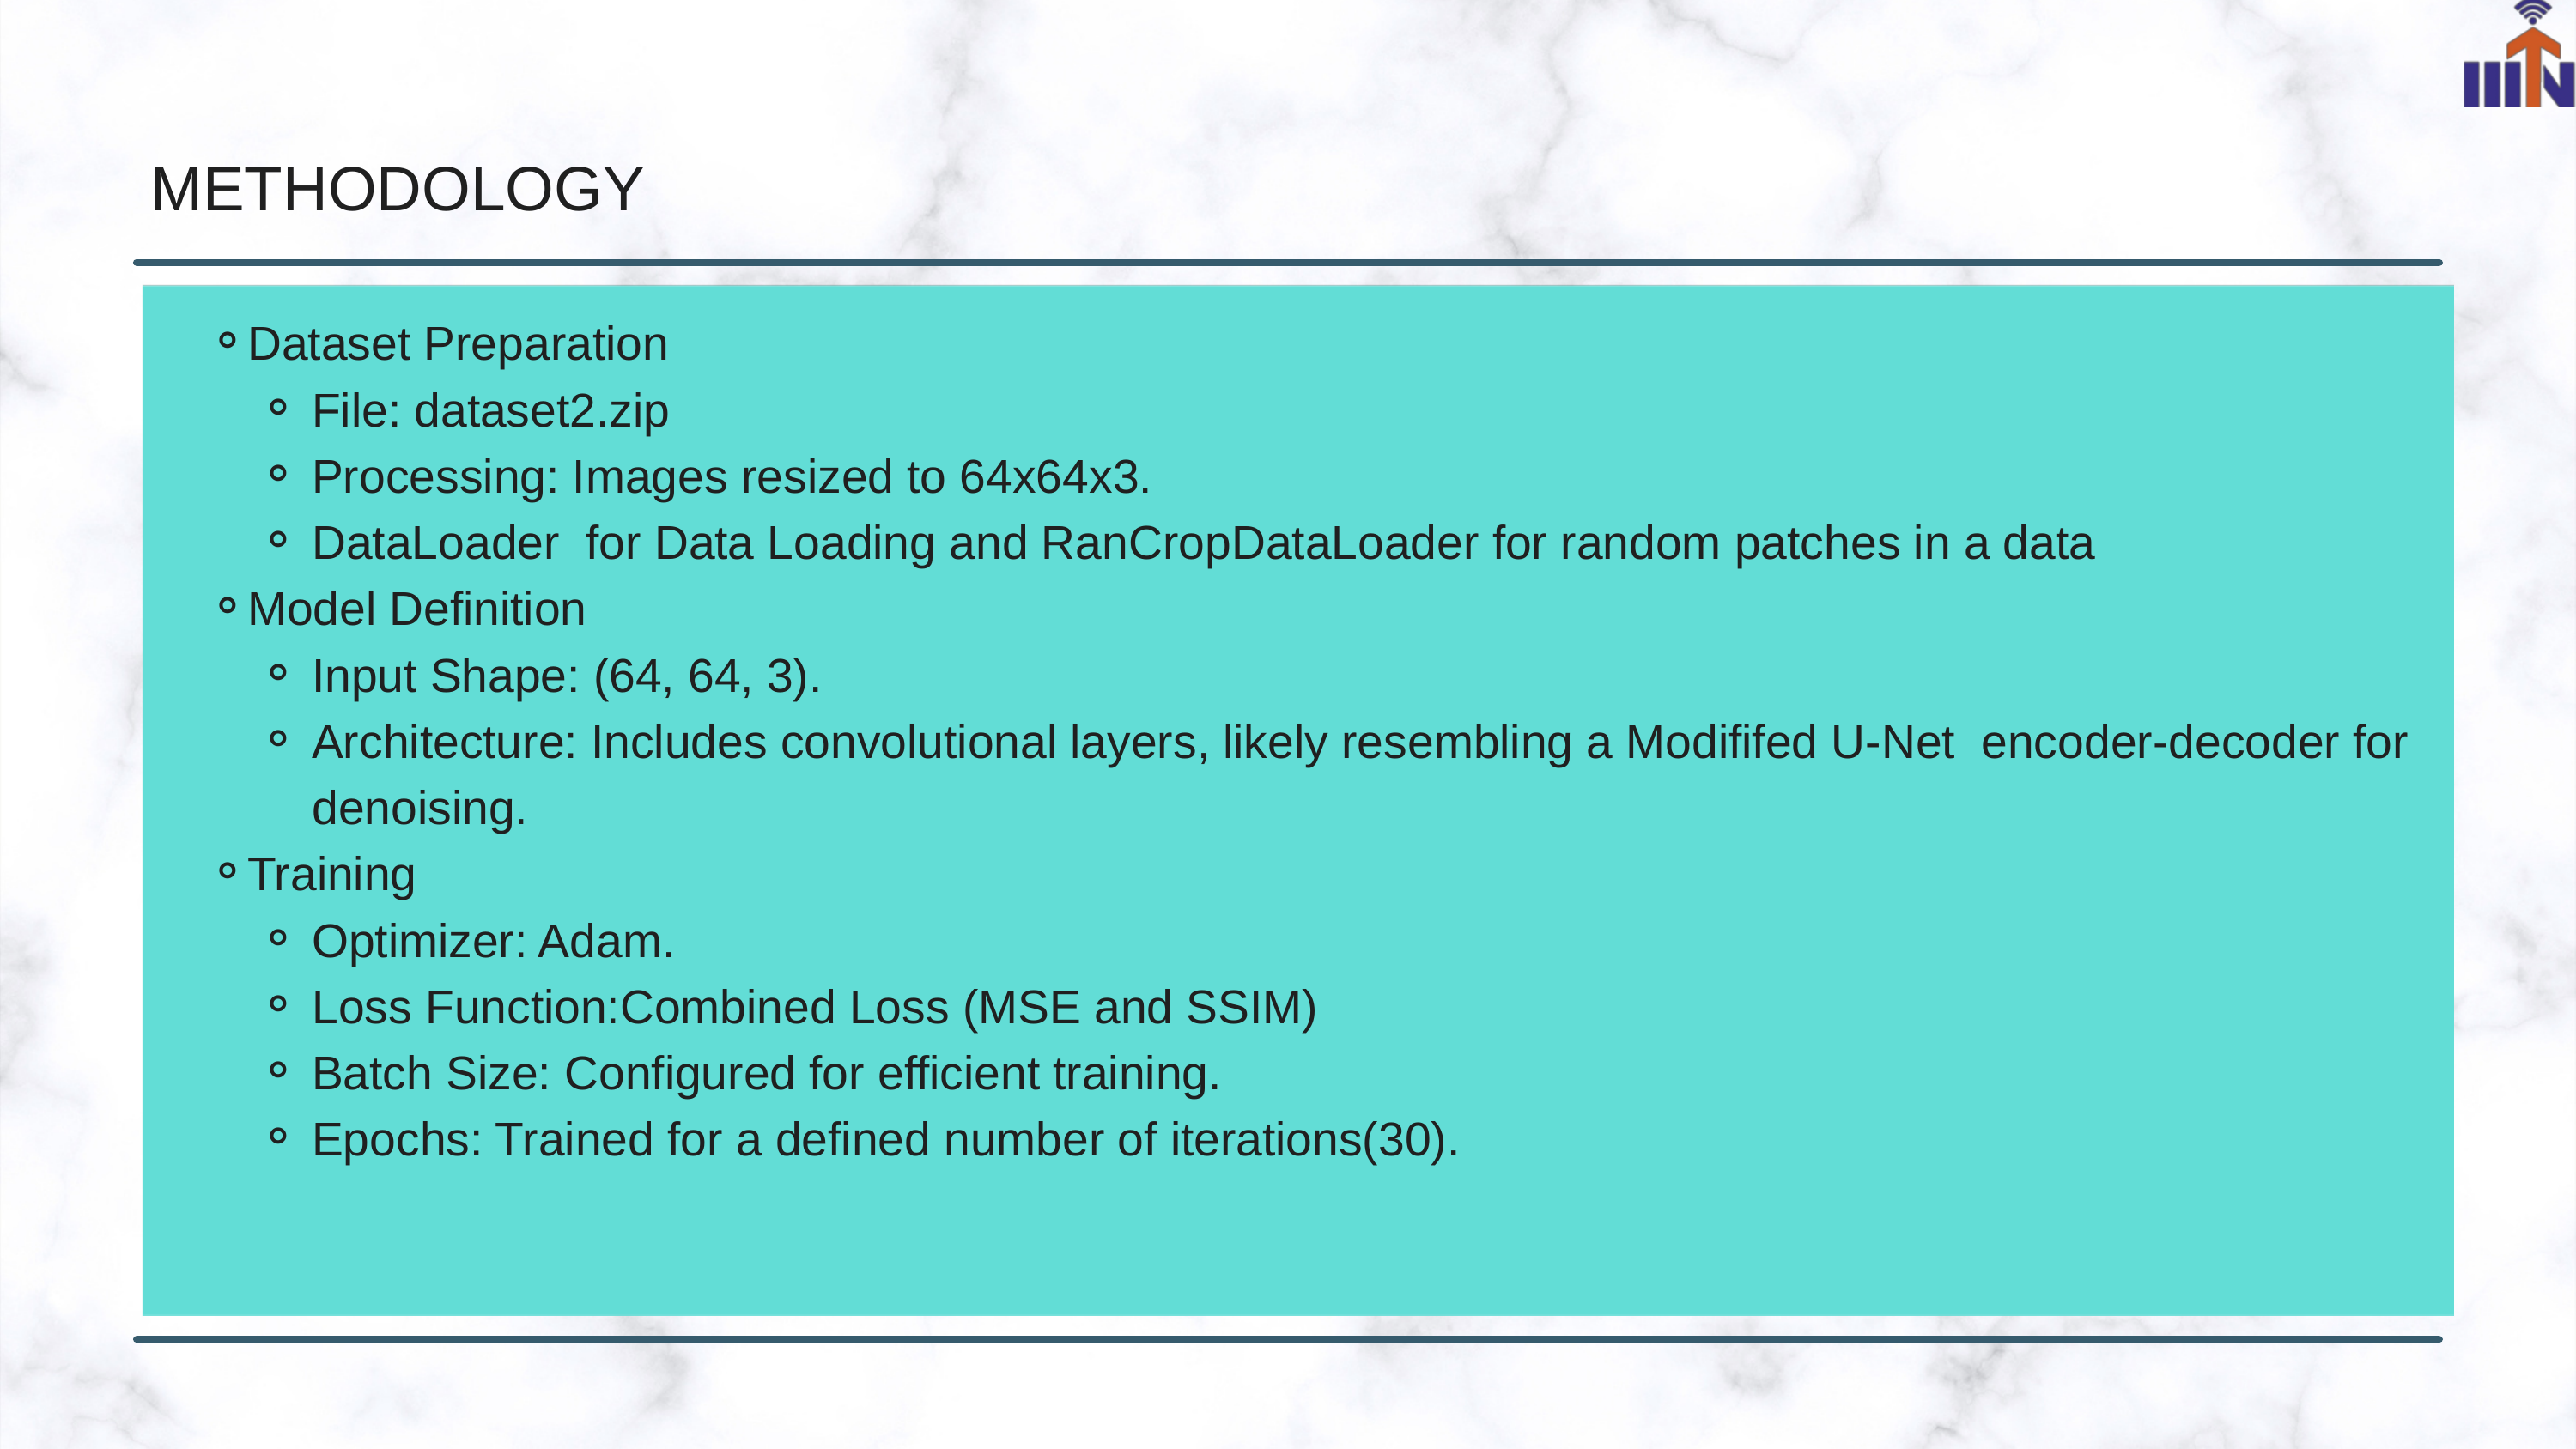

METHODOLOGY

Dataset Preparation
File: dataset2.zip
Processing: Images resized to 64x64x3.
DataLoader  for Data Loading and RanCropDataLoader for random patches in a data
Model Definition
Input Shape: (64, 64, 3).
Architecture: Includes convolutional layers, likely resembling a Modififed U-Net  encoder-decoder for denoising.
Training
Optimizer: Adam.
Loss Function:Combined Loss (MSE and SSIM)
Batch Size: Configured for efficient training.
Epochs: Trained for a defined number of iterations(30).